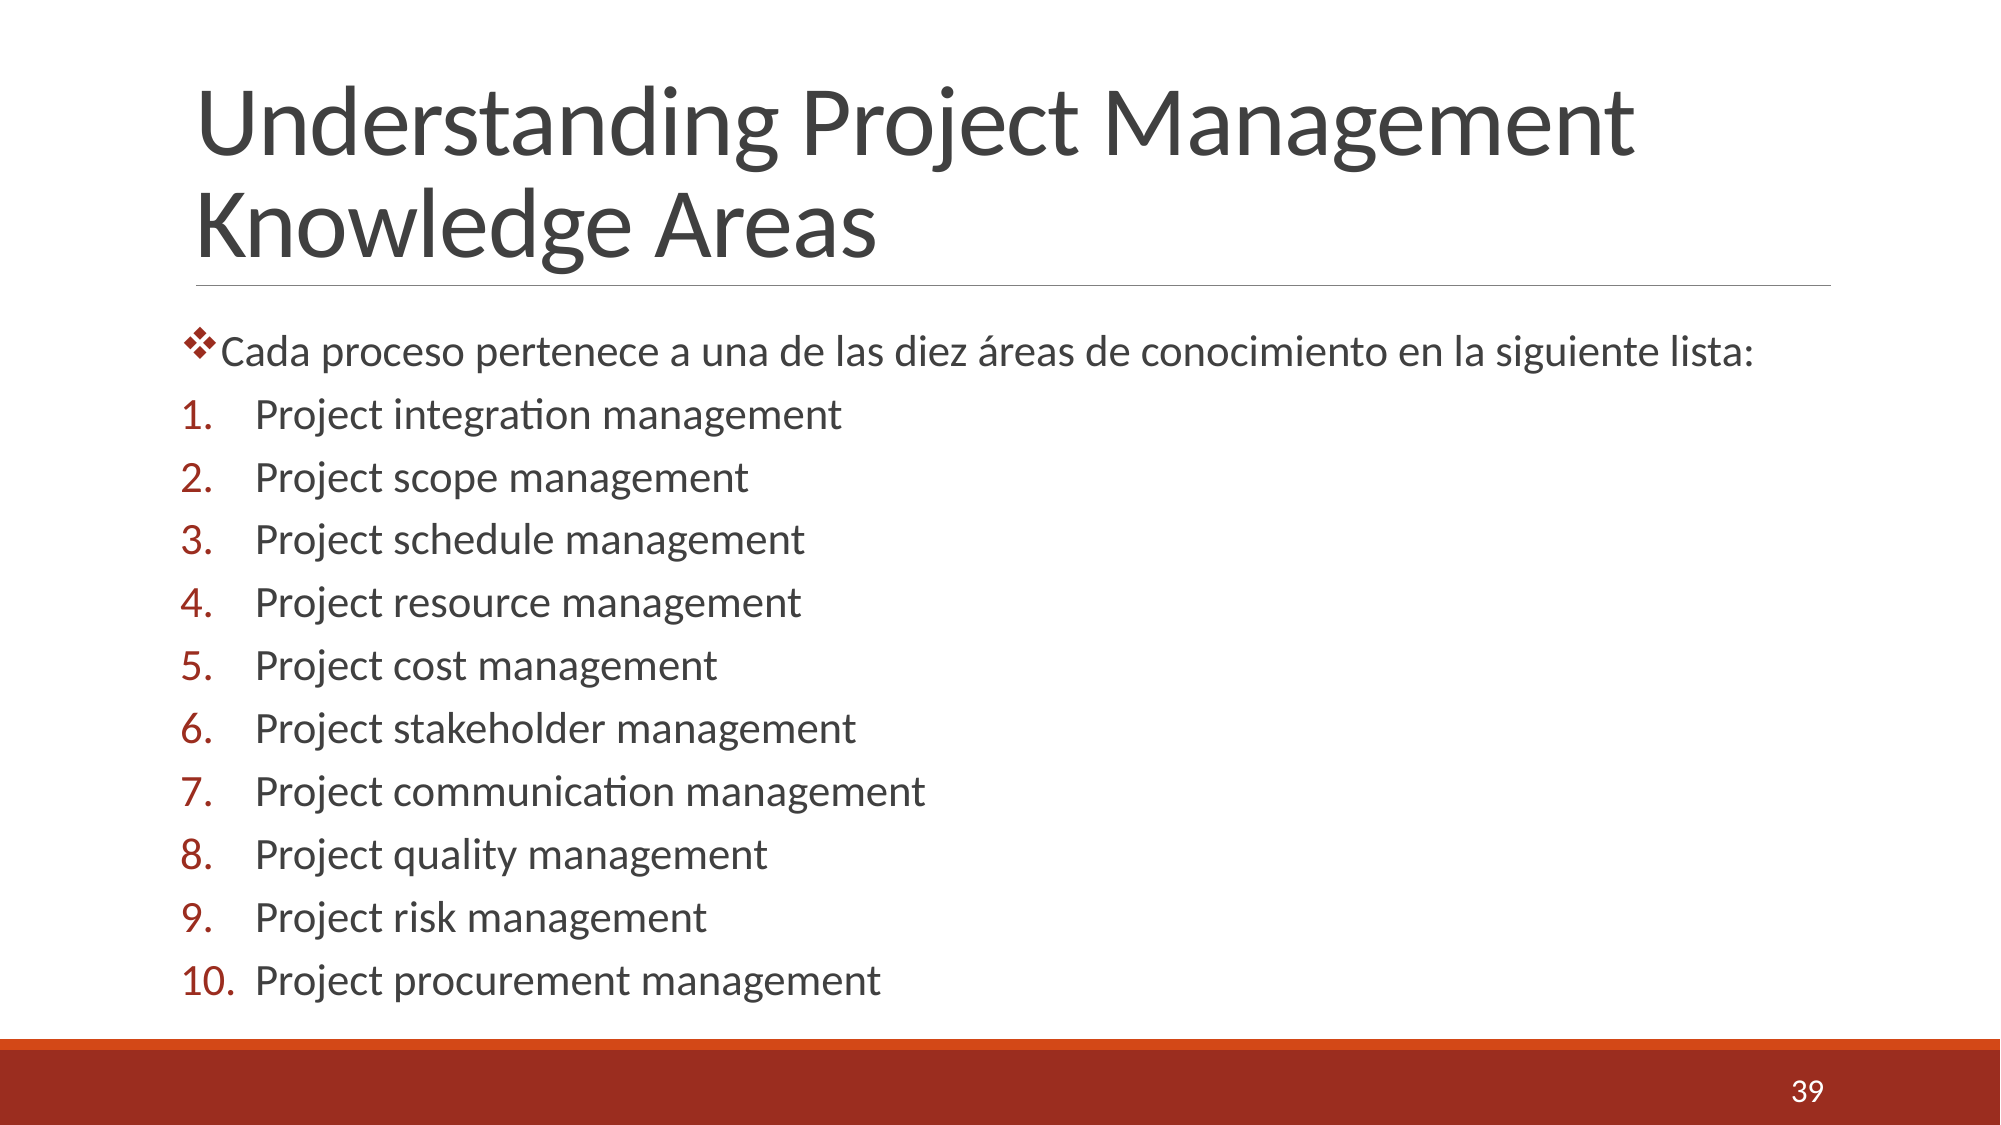

# Understanding Project Management Knowledge Areas
Cada proceso pertenece a una de las diez áreas de conocimiento en la siguiente lista:
Project integration management
Project scope management
Project schedule management
Project resource management
Project cost management
Project stakeholder management
Project communication management
Project quality management
Project risk management
Project procurement management

39